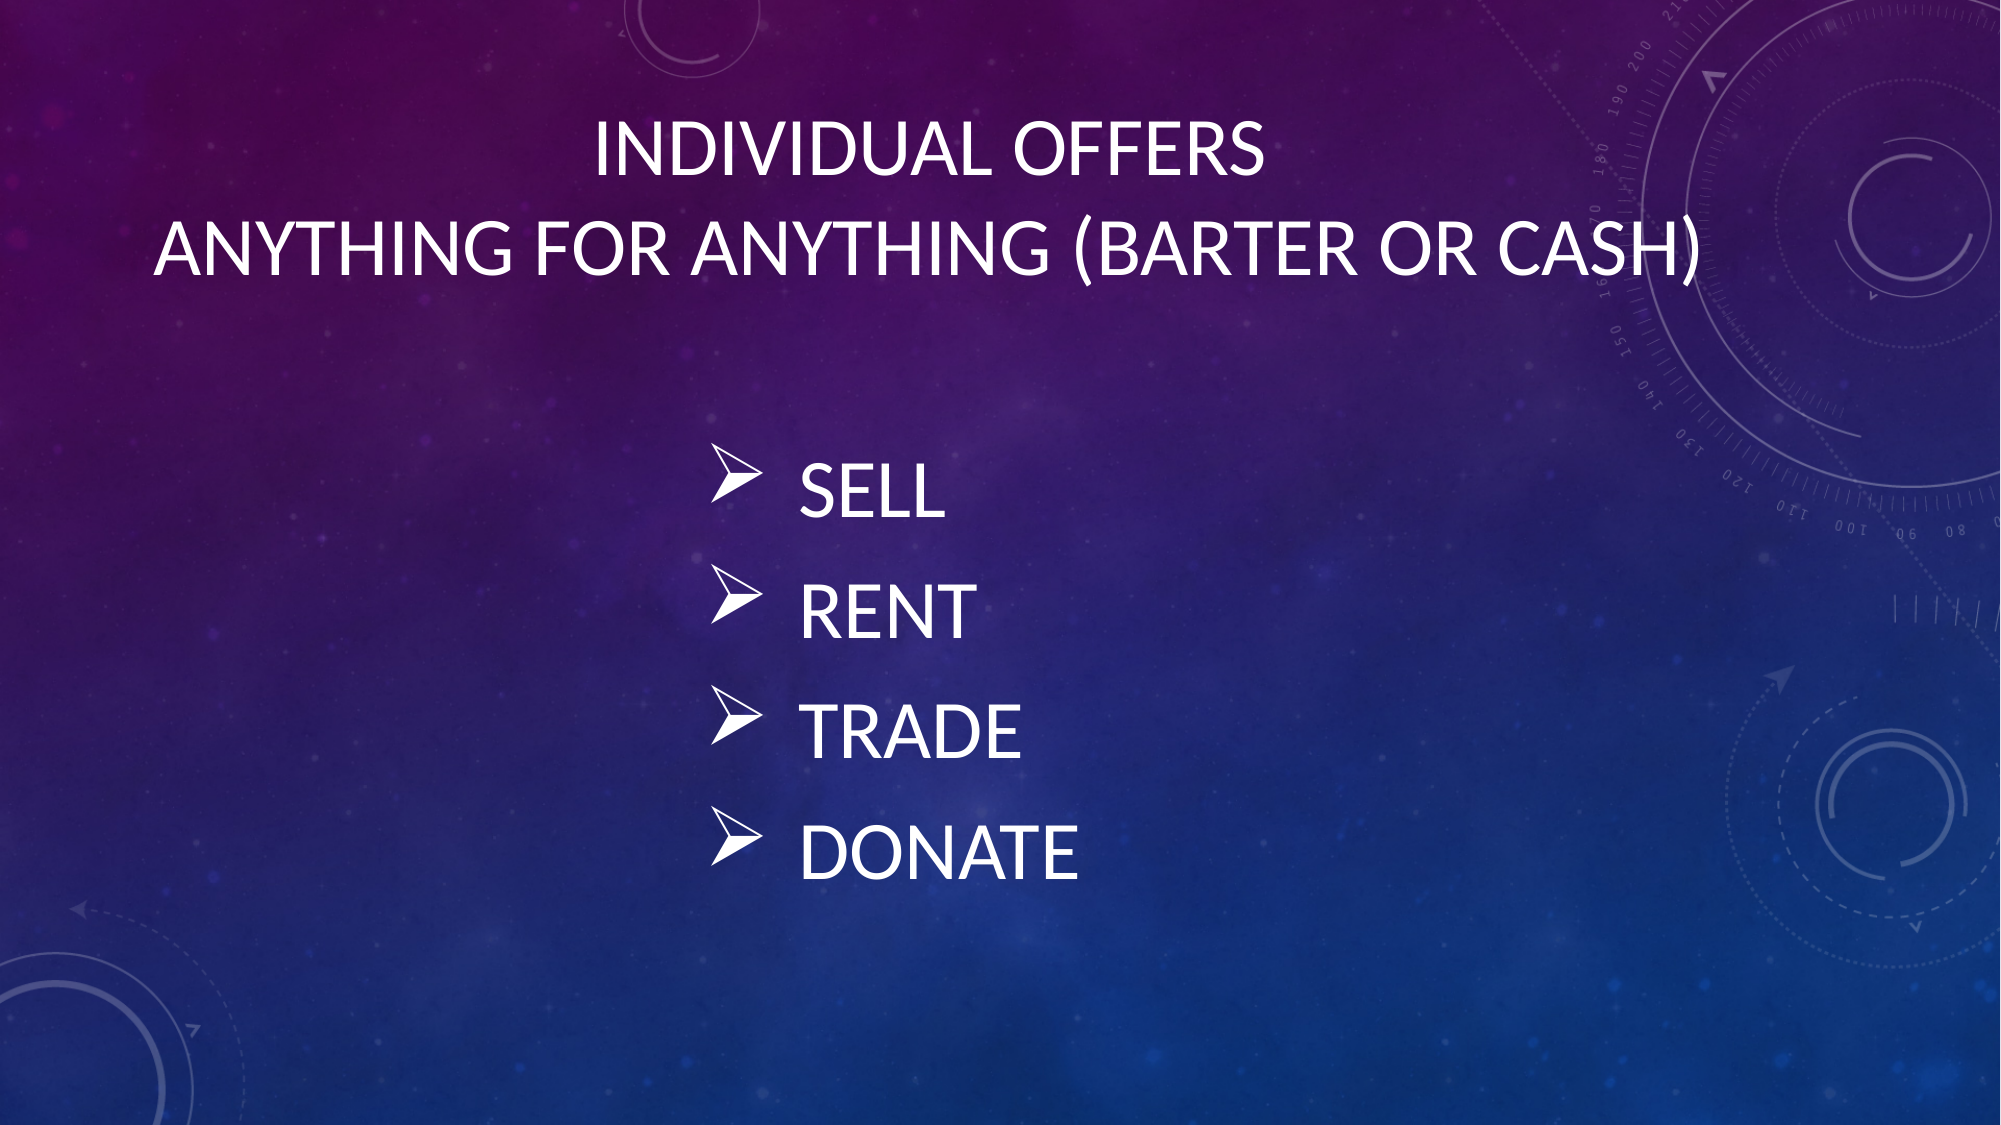

# Individual Offers anything for anything (Barter or cash)
Sell
Rent
Trade
Donate